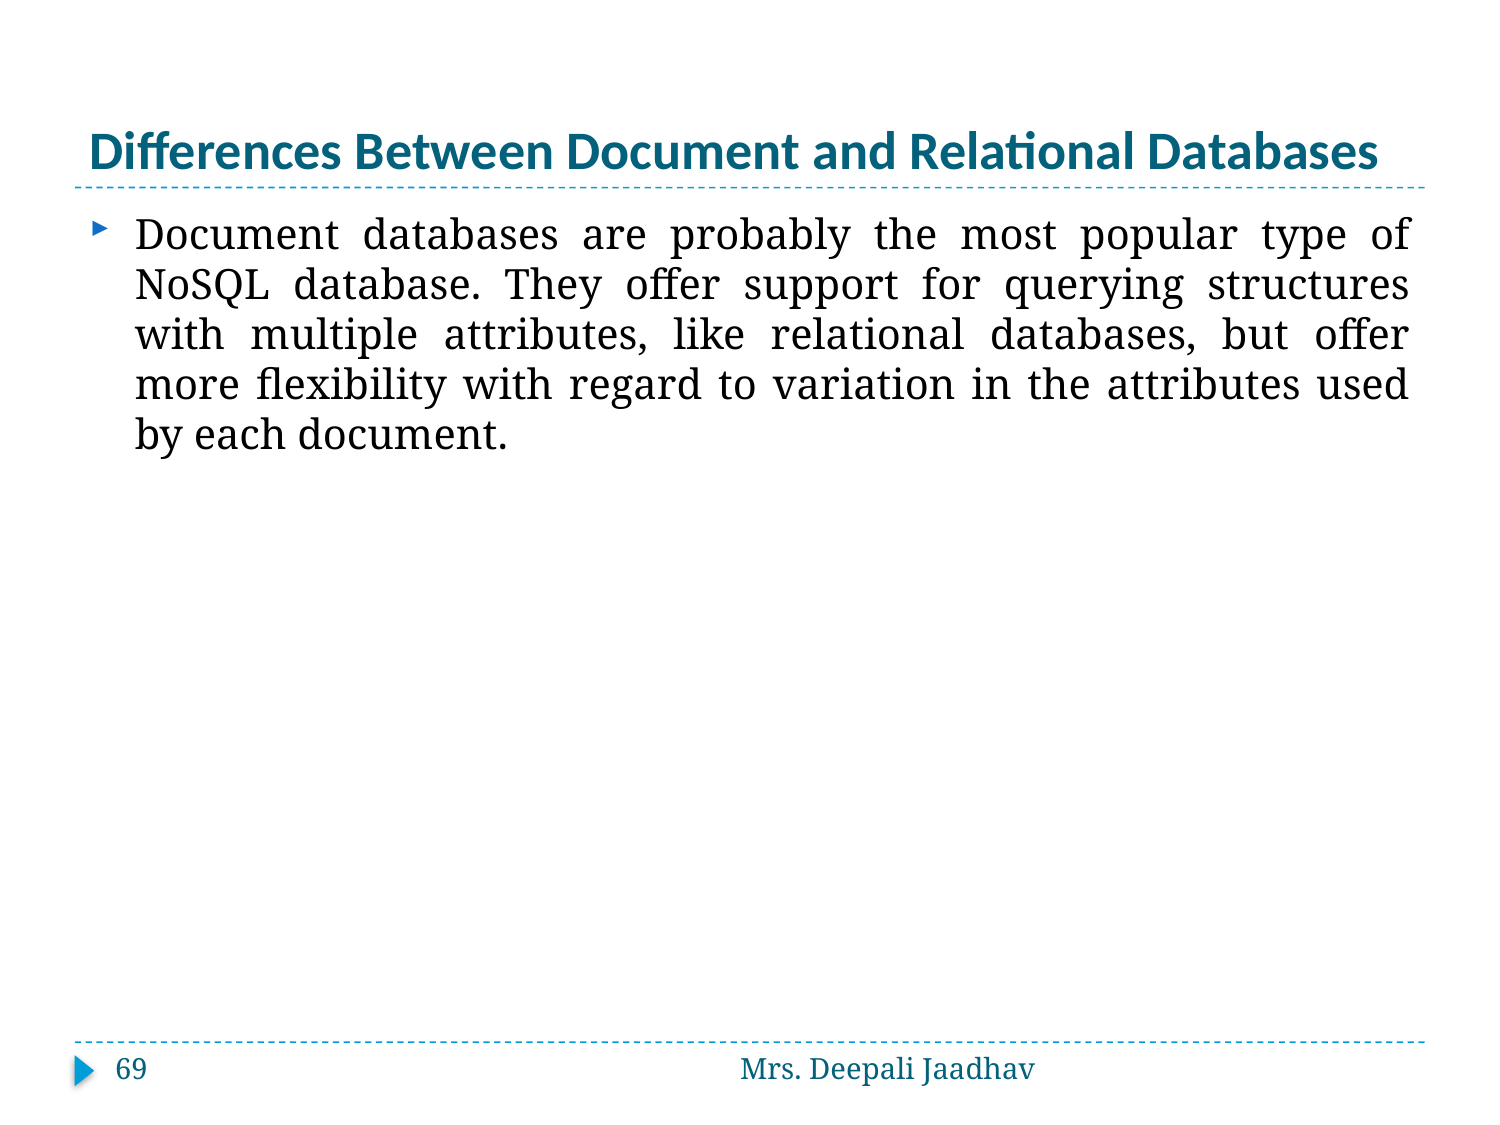

# Differences Between Document and Relational Databases
Document databases are probably the most popular type of NoSQL database. They offer support for querying structures with multiple attributes, like relational databases, but offer more flexibility with regard to variation in the attributes used by each document.

69
Mrs. Deepali Jaadhav